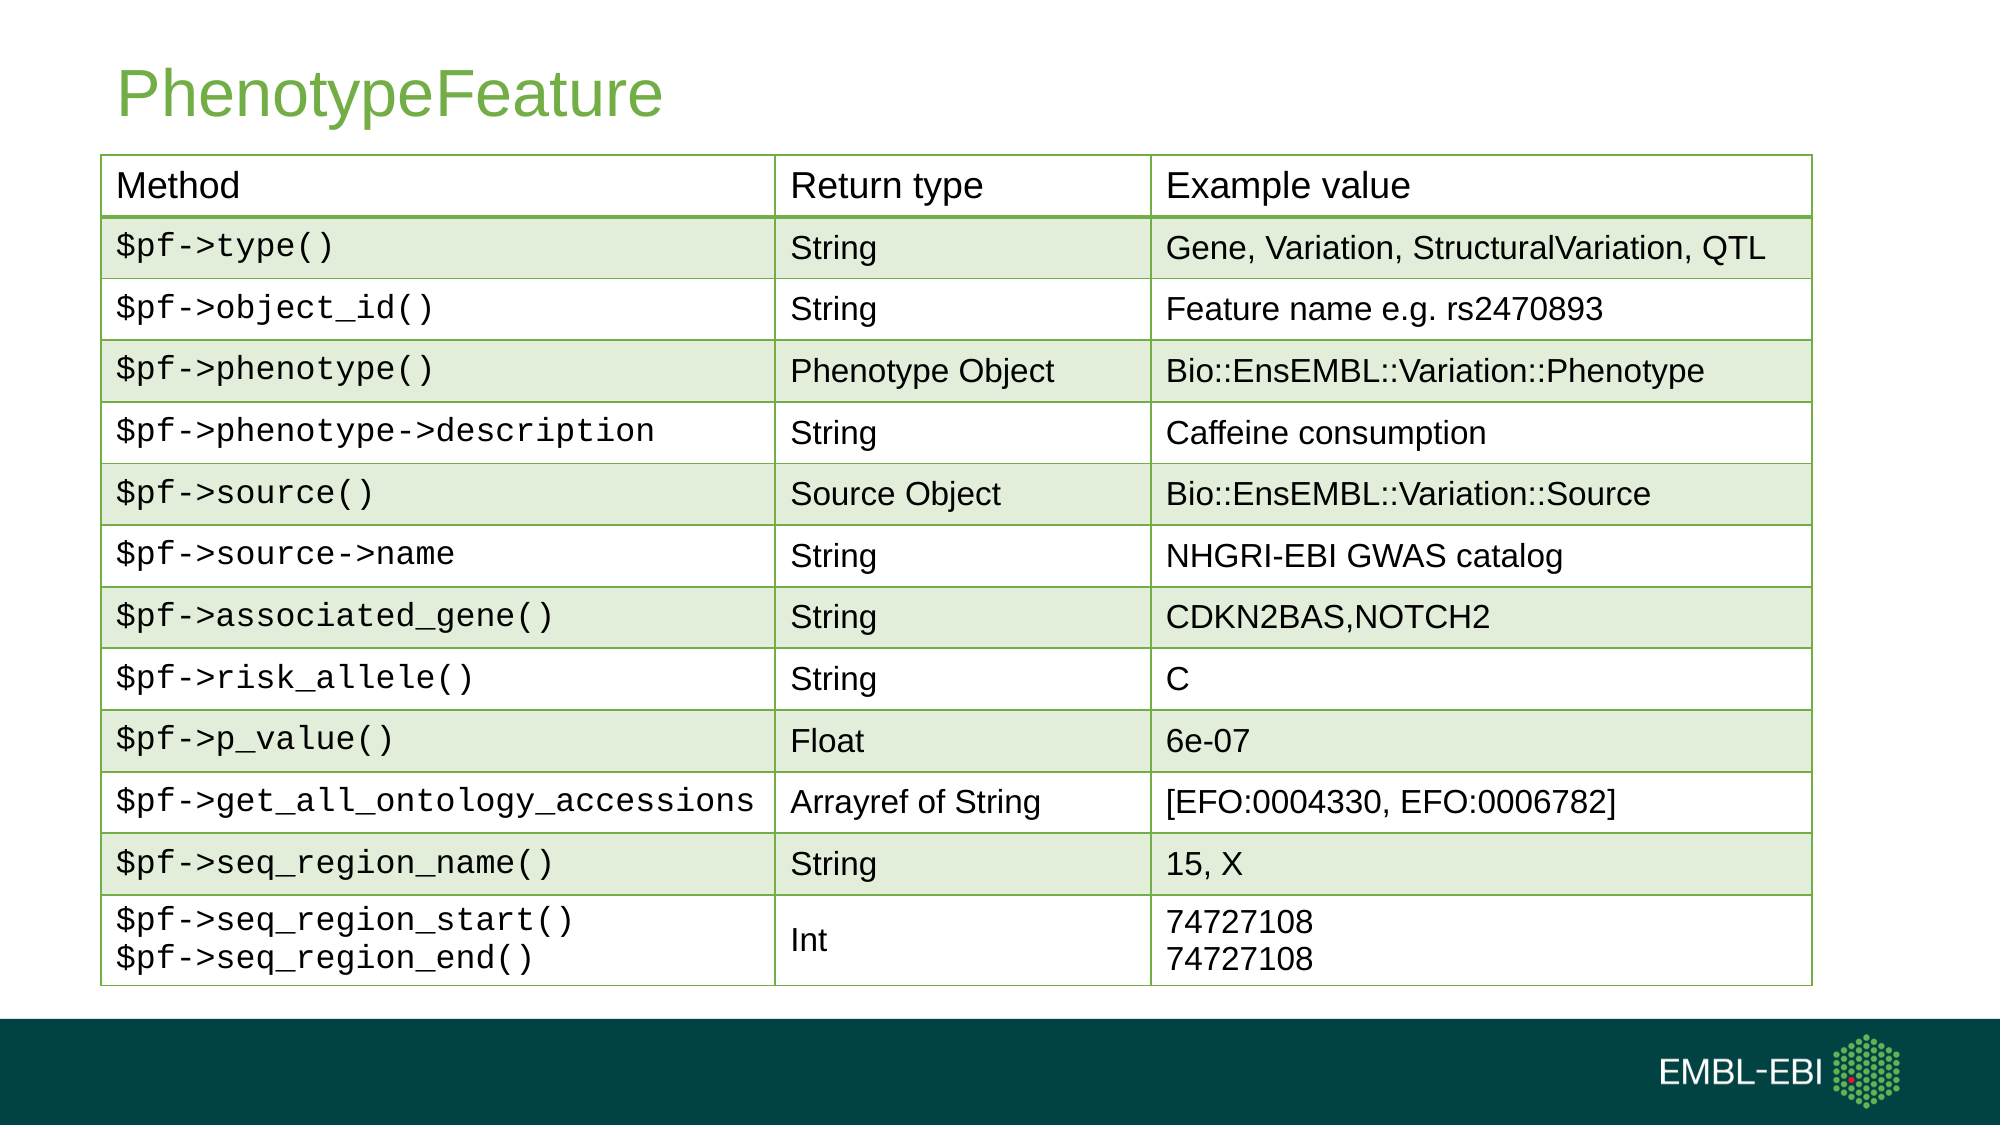

# PhenotypeFeature
| Method | Return type | Example value |
| --- | --- | --- |
| $pf->type() | String | Gene, Variation, StructuralVariation, QTL |
| $pf->object\_id() | String | Feature name e.g. rs2470893 |
| $pf->phenotype() | Phenotype Object | Bio::EnsEMBL::Variation::Phenotype |
| $pf->phenotype->description | String | Caffeine consumption |
| $pf->source() | Source Object | Bio::EnsEMBL::Variation::Source |
| $pf->source->name | String | NHGRI-EBI GWAS catalog |
| $pf->associated\_gene() | String | CDKN2BAS,NOTCH2 |
| $pf->risk\_allele() | String | C |
| $pf->p\_value() | Float | 6e-07 |
| $pf->get\_all\_ontology\_accessions | Arrayref of String | [EFO:0004330, EFO:0006782] |
| $pf->seq\_region\_name() | String | 15, X |
| $pf->seq\_region\_start() $pf->seq\_region\_end() | Int | 74727108 74727108 |